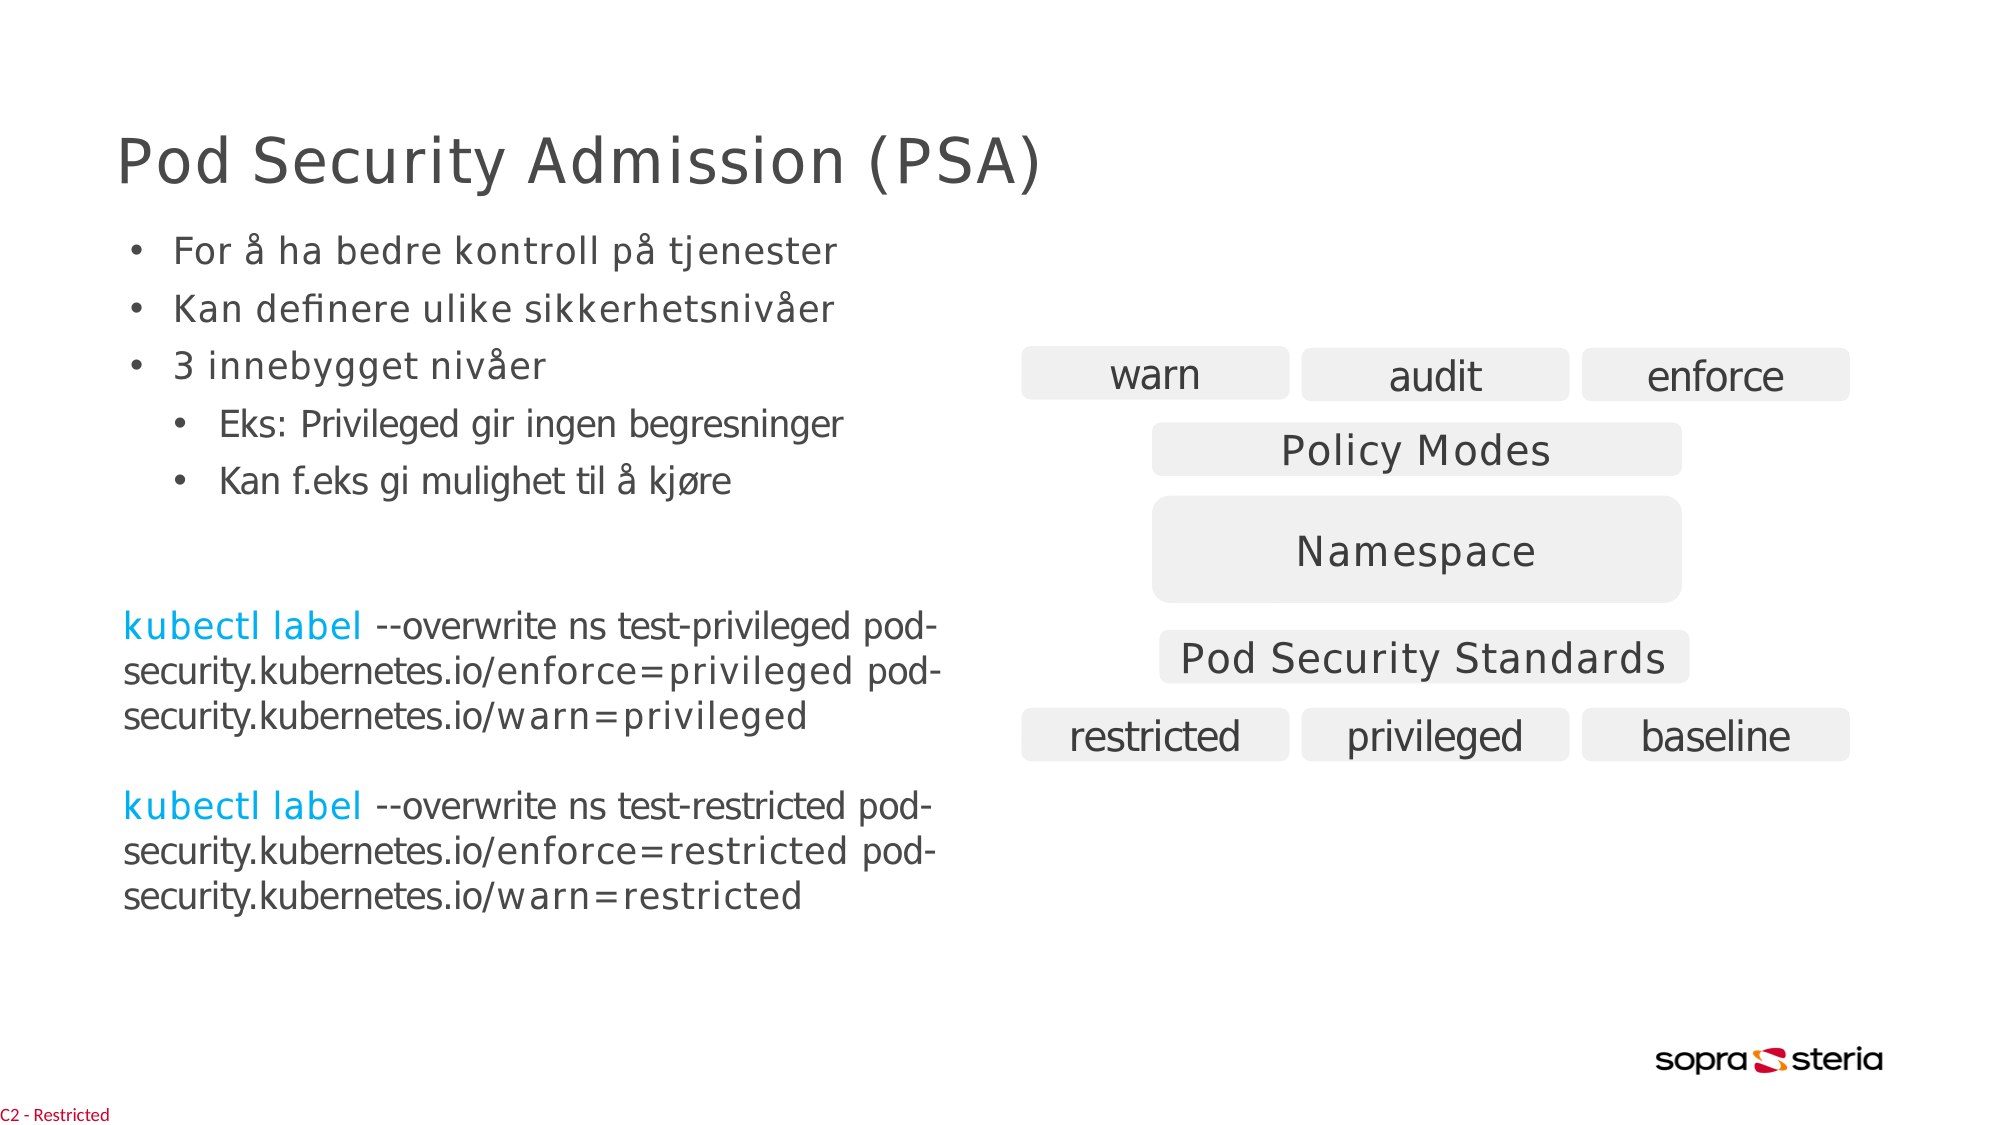

# Pod Security Admission (PSA)
For å ha bedre kontroll på tjenester
Kan definere ulike sikkerhetsnivåer
3 innebygget nivåer
Eks: Privileged gir ingen begresninger
Kan f.eks gi mulighet til å kjøre
warn
audit
enforce
Policy Modes
Namespace
kubectl label --overwrite ns test-privileged pod-security.kubernetes.io/enforce=privileged pod-security.kubernetes.io/warn=privileged

kubectl label --overwrite ns test-restricted pod-security.kubernetes.io/enforce=restricted pod-security.kubernetes.io/warn=restricted
Pod Security Standards
restricted
privileged
baseline